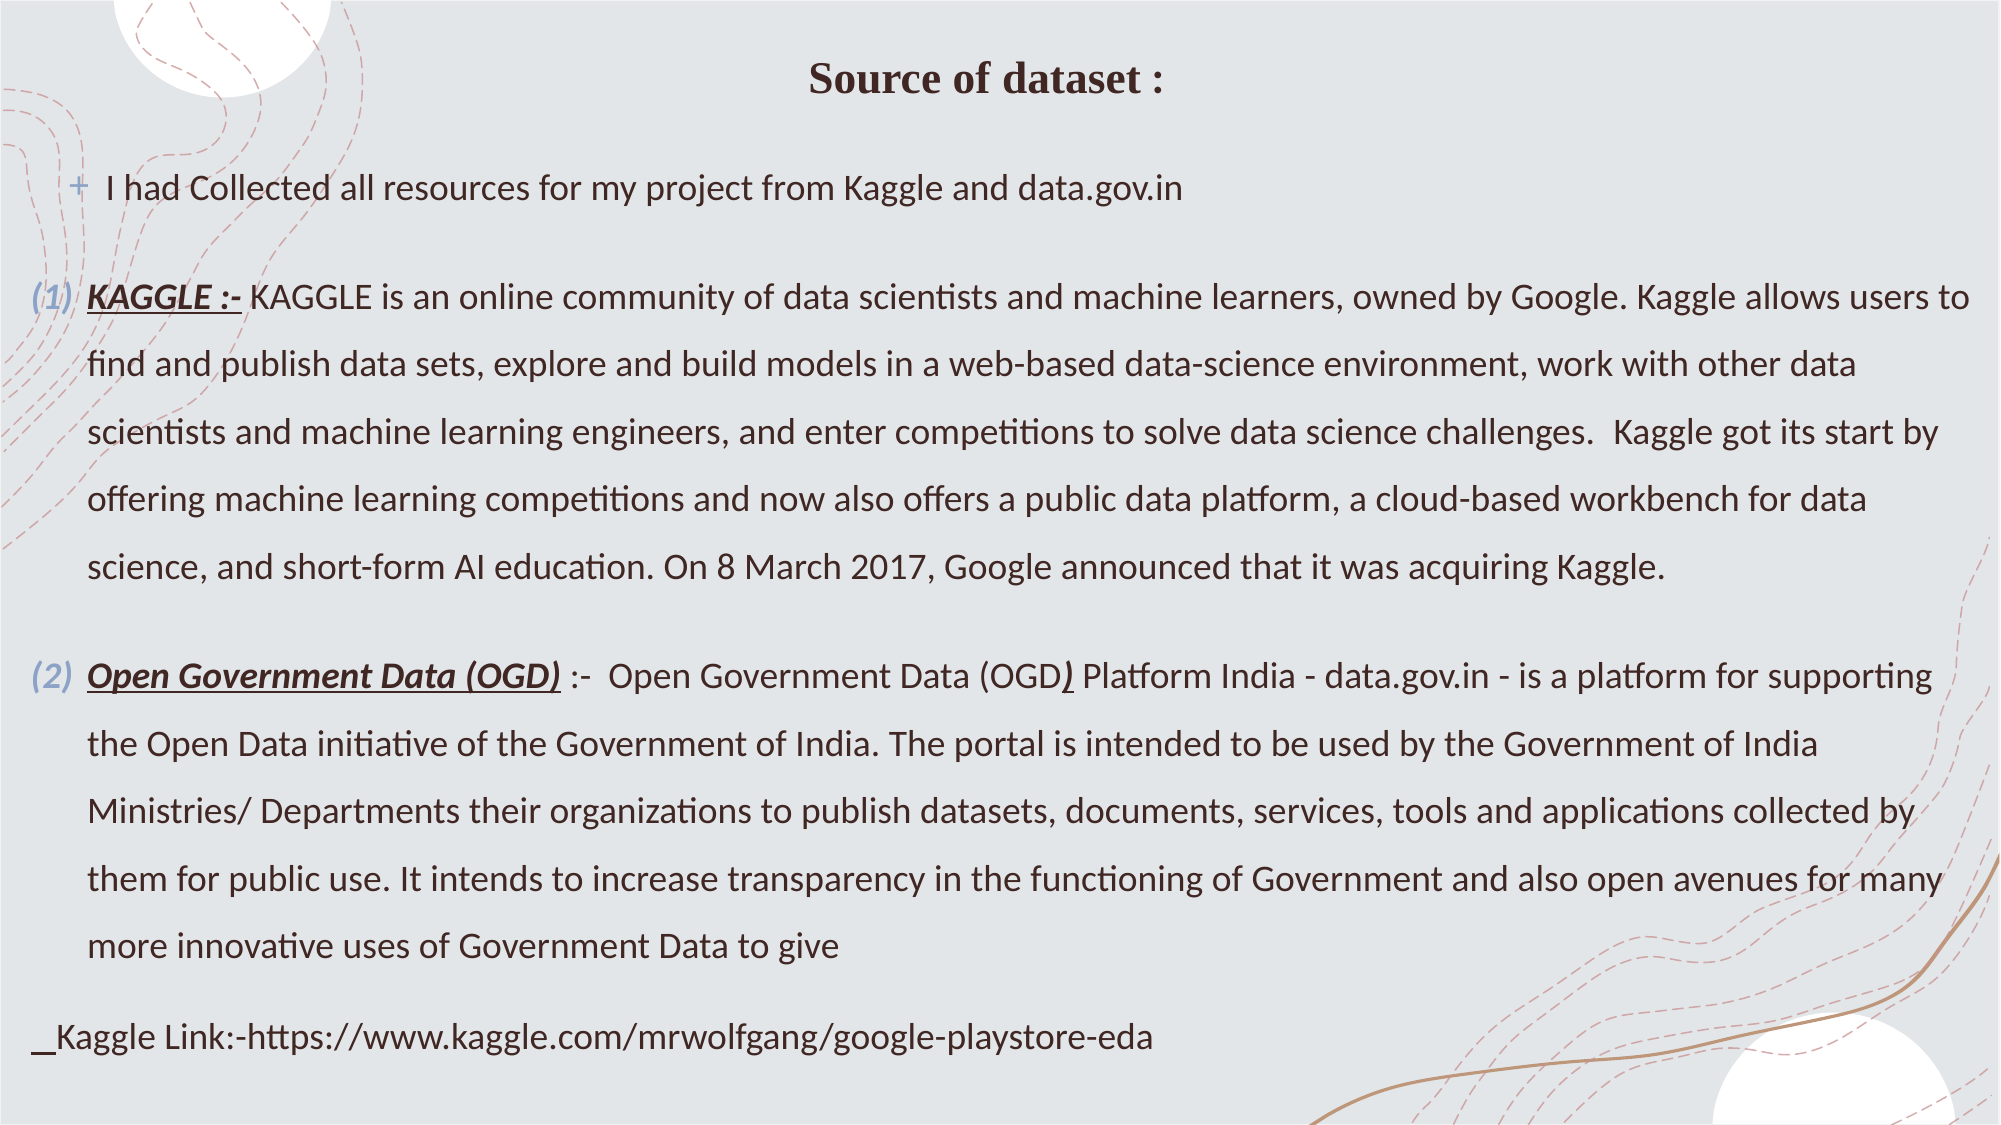

# Source of dataset :
I had Collected all resources for my project from Kaggle and data.gov.in
KAGGLE :- KAGGLE is an online community of data scientists and machine learners, owned by Google. Kaggle allows users to find and publish data sets, explore and build models in a web-based data-science environment, work with other data scientists and machine learning engineers, and enter competitions to solve data science challenges.  Kaggle got its start by offering machine learning competitions and now also offers a public data platform, a cloud-based workbench for data science, and short-form AI education. On 8 March 2017, Google announced that it was acquiring Kaggle.
Open Government Data (OGD) :-  Open Government Data (OGD) Platform India - data.gov.in - is a platform for supporting the Open Data initiative of the Government of India. The portal is intended to be used by the Government of India Ministries/ Departments their organizations to publish datasets, documents, services, tools and applications collected by them for public use. It intends to increase transparency in the functioning of Government and also open avenues for many more innovative uses of Government Data to give
   Kaggle Link:-https://www.kaggle.com/mrwolfgang/google-playstore-eda